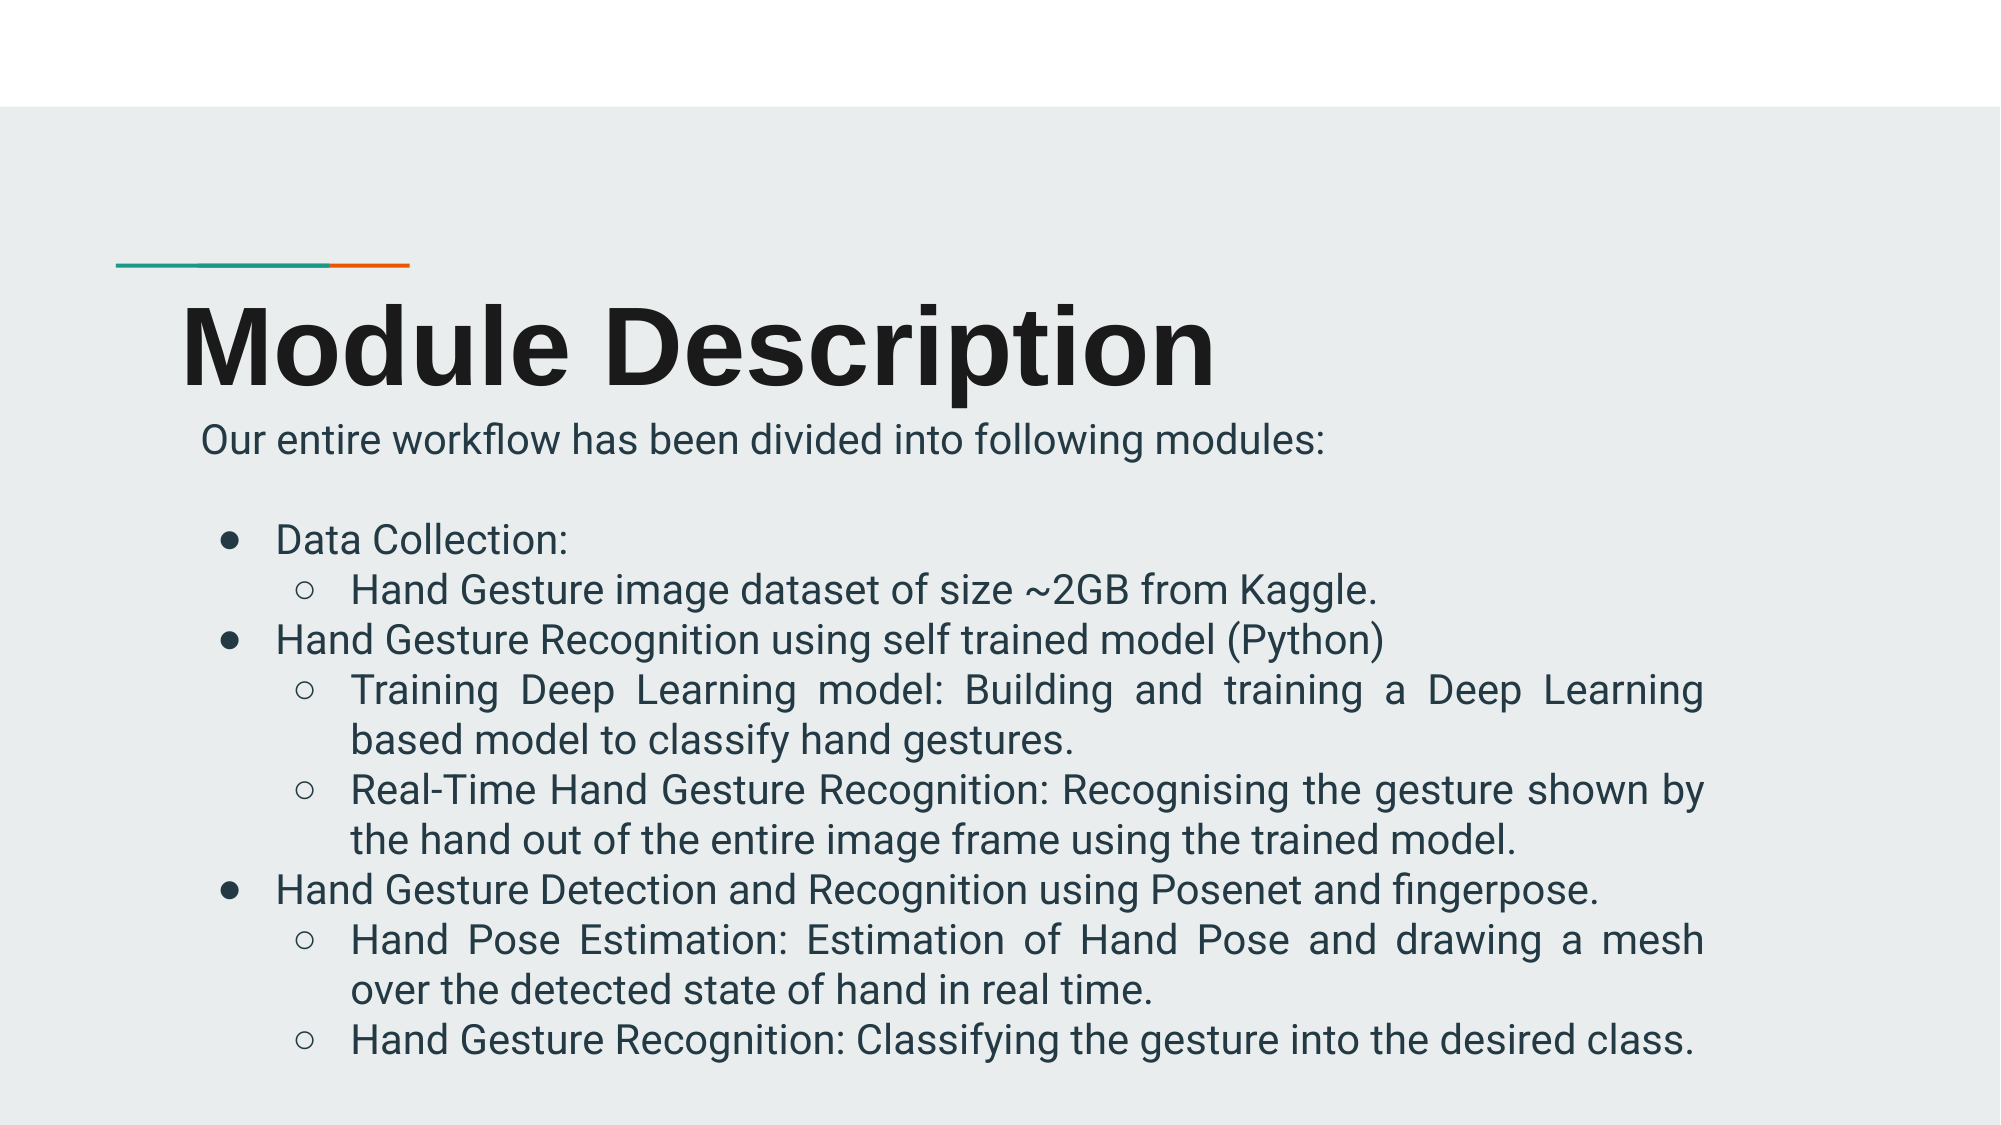

# Module Description
Our entire workflow has been divided into following modules:

Data Collection:
Hand Gesture image dataset of size ~2GB from Kaggle.
Hand Gesture Recognition using self trained model (Python)
Training Deep Learning model: Building and training a Deep Learning based model to classify hand gestures.
Real-Time Hand Gesture Recognition: Recognising the gesture shown by the hand out of the entire image frame using the trained model.
Hand Gesture Detection and Recognition using Posenet and fingerpose.
Hand Pose Estimation: Estimation of Hand Pose and drawing a mesh over the detected state of hand in real time.
Hand Gesture Recognition: Classifying the gesture into the desired class.